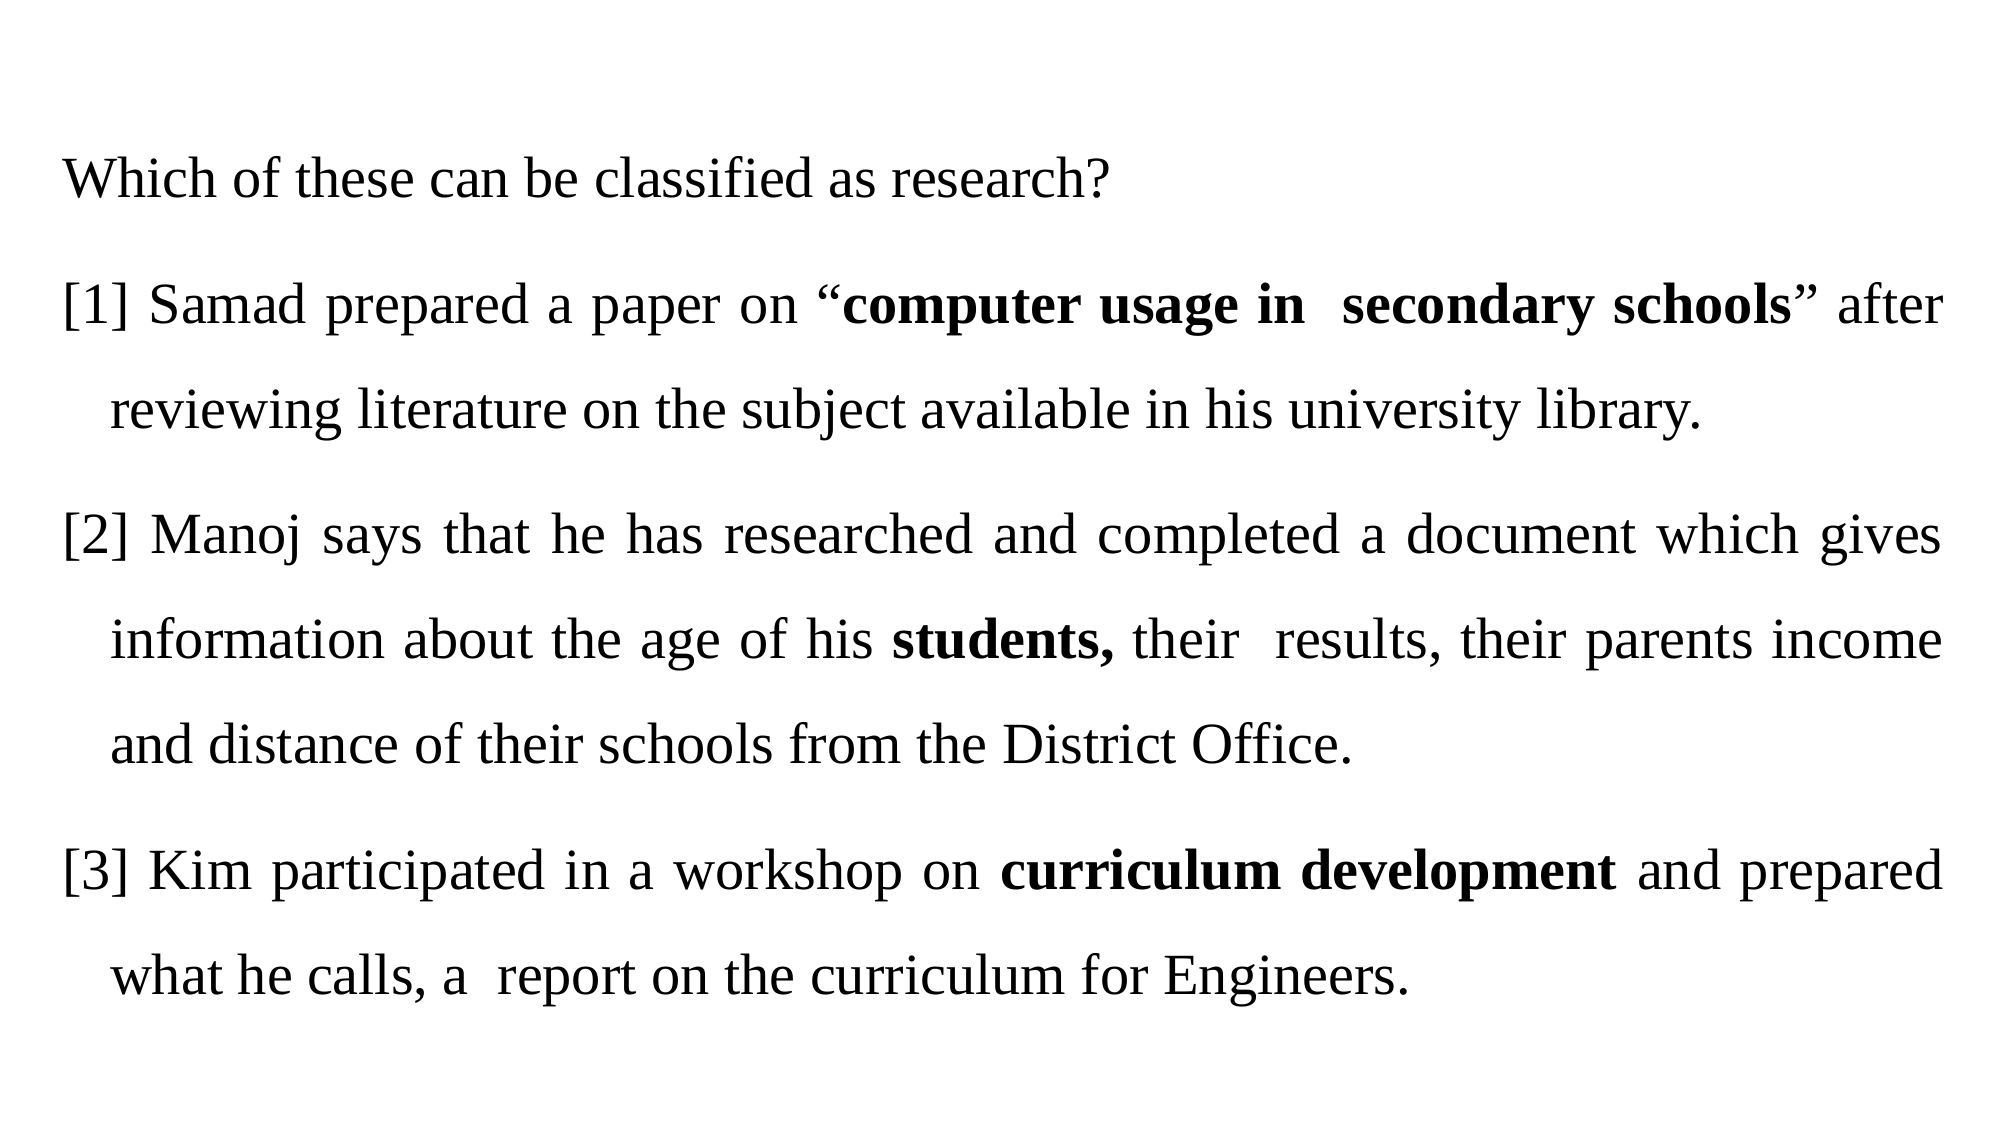

Which of these can be classified as research?
[1] Samad prepared a paper on “computer usage in  secondary schools” after reviewing literature on the subject available in his university library.
[2] Manoj says that he has researched and completed a document which gives information about the age of his students, their  results, their parents income and distance of their schools from the District Office.
[3] Kim participated in a workshop on curriculum development and prepared what he calls, a  report on the curriculum for Engineers.